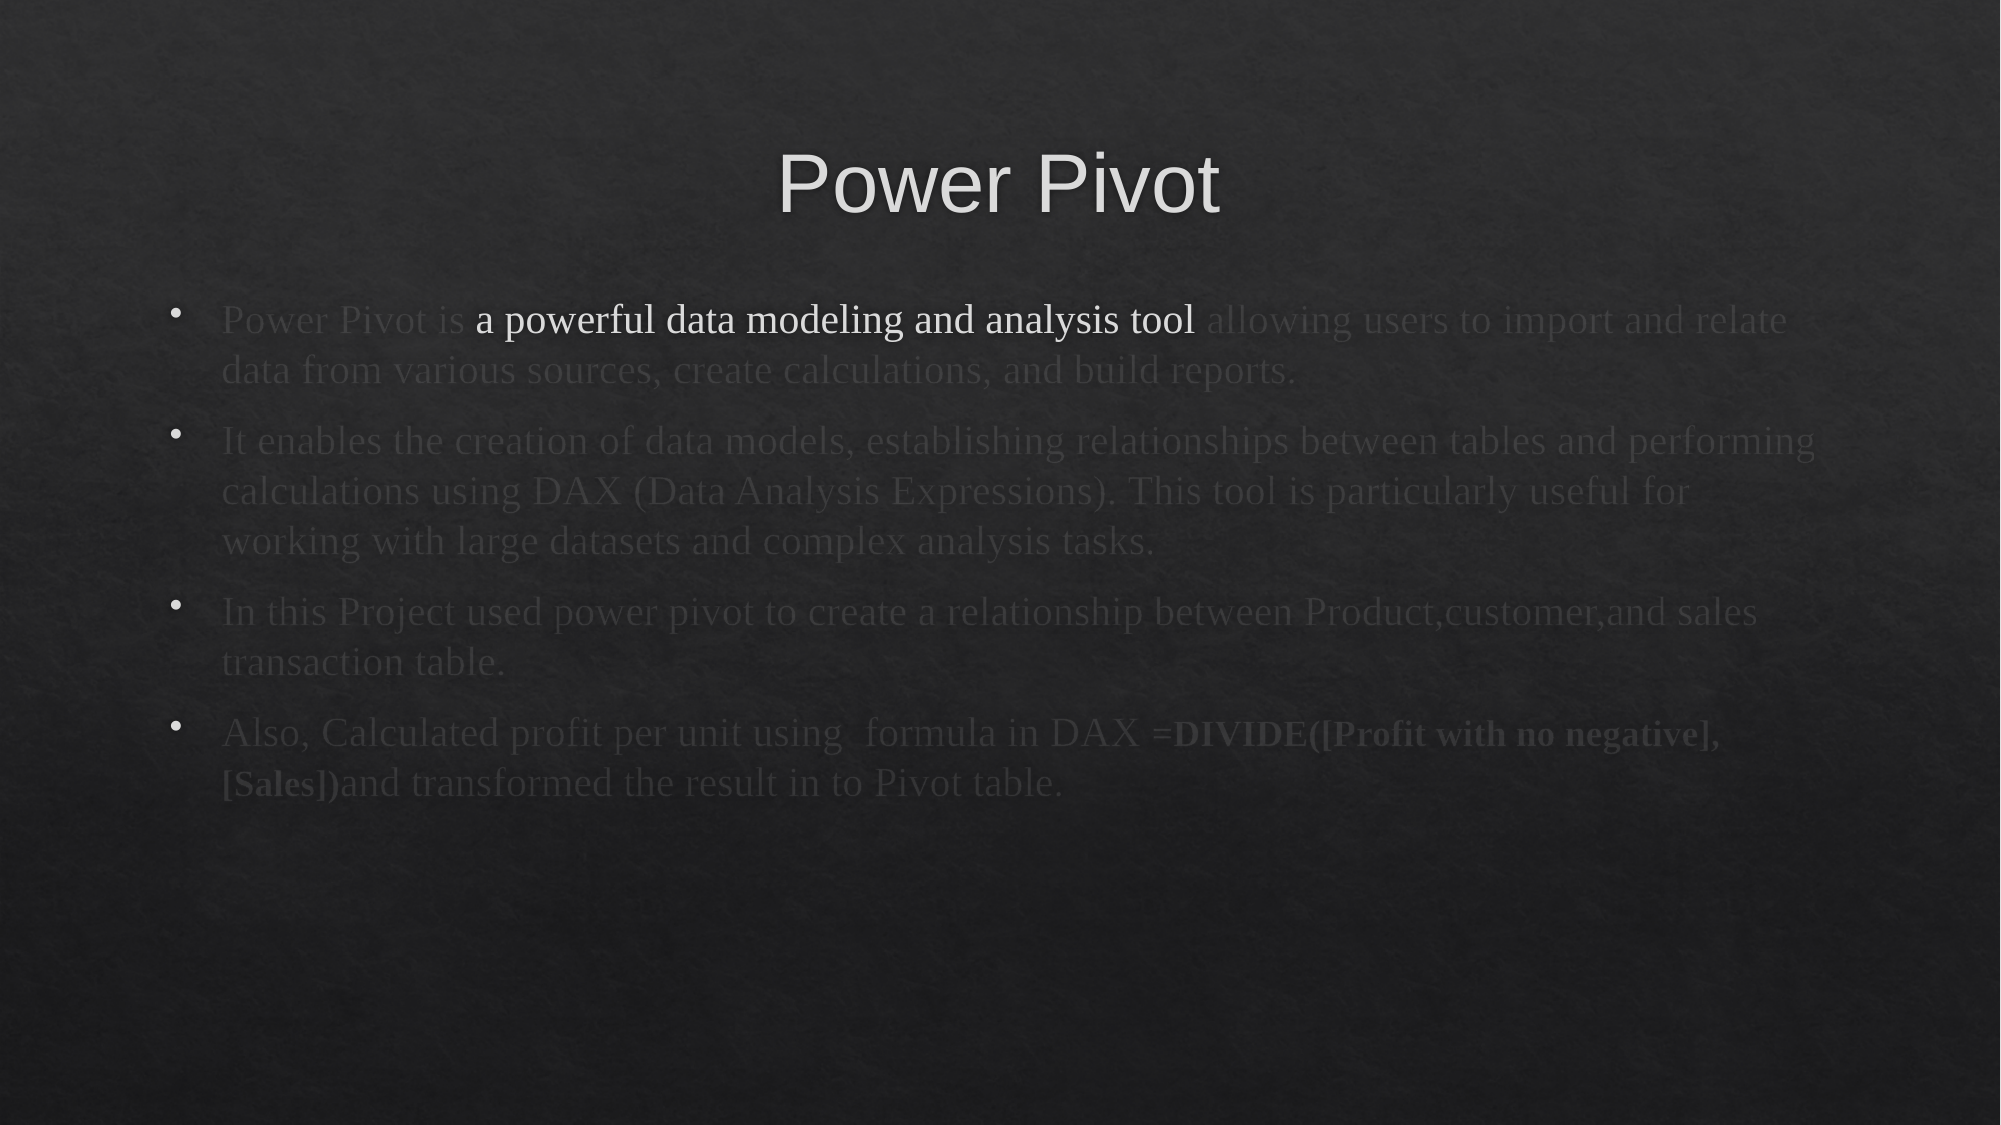

# Power Pivot
Power Pivot is a powerful data modeling and analysis tool allowing users to import and relate data from various sources, create calculations, and build reports.
It enables the creation of data models, establishing relationships between tables and performing calculations using DAX (Data Analysis Expressions). This tool is particularly useful for working with large datasets and complex analysis tasks.
In this Project used power pivot to create a relationship between Product,customer,and sales transaction table.
Also, Calculated profit per unit using  formula in DAX =DIVIDE([Profit with no negative], [Sales])and transformed the result in to Pivot table.